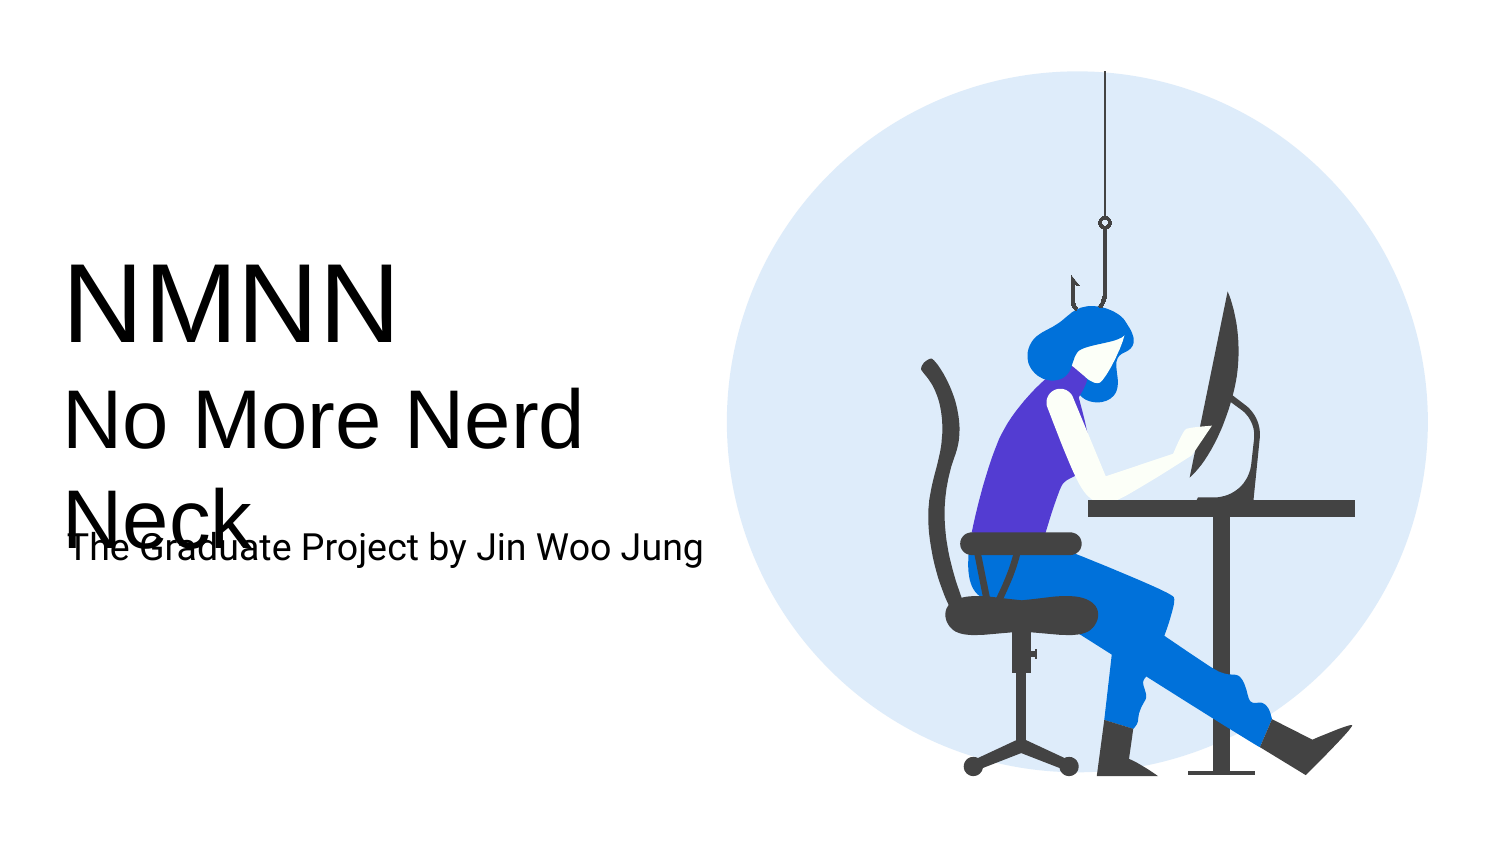

# NMNN No More Nerd Neck
The Graduate Project by Jin Woo Jung